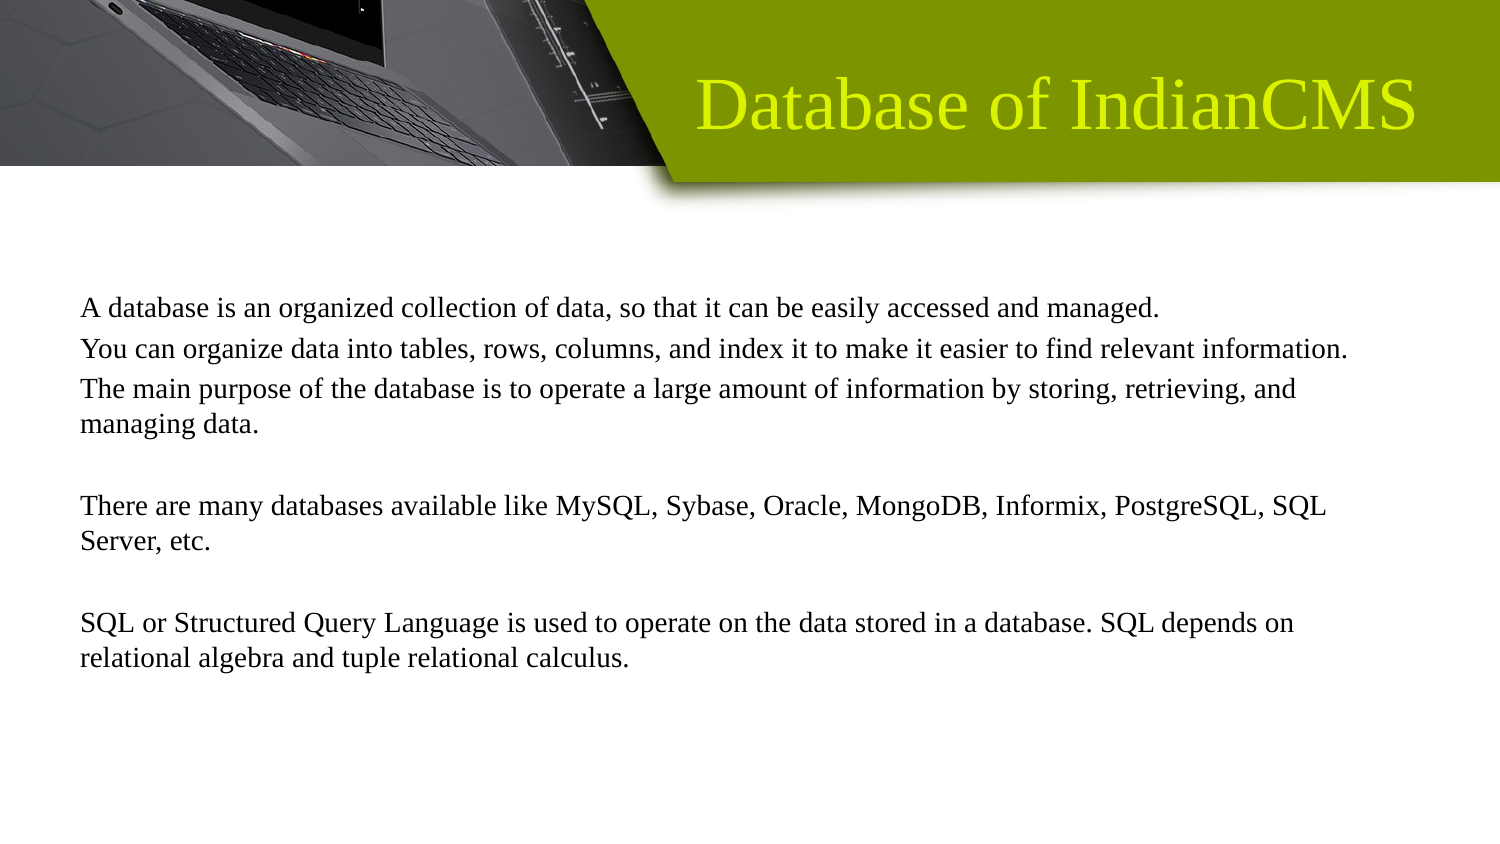

# Database of IndianCMS
A database is an organized collection of data, so that it can be easily accessed and managed.
You can organize data into tables, rows, columns, and index it to make it easier to find relevant information.
The main purpose of the database is to operate a large amount of information by storing, retrieving, and managing data.

There are many databases available like MySQL, Sybase, Oracle, MongoDB, Informix, PostgreSQL, SQL Server, etc.

SQL or Structured Query Language is used to operate on the data stored in a database. SQL depends on relational algebra and tuple relational calculus.